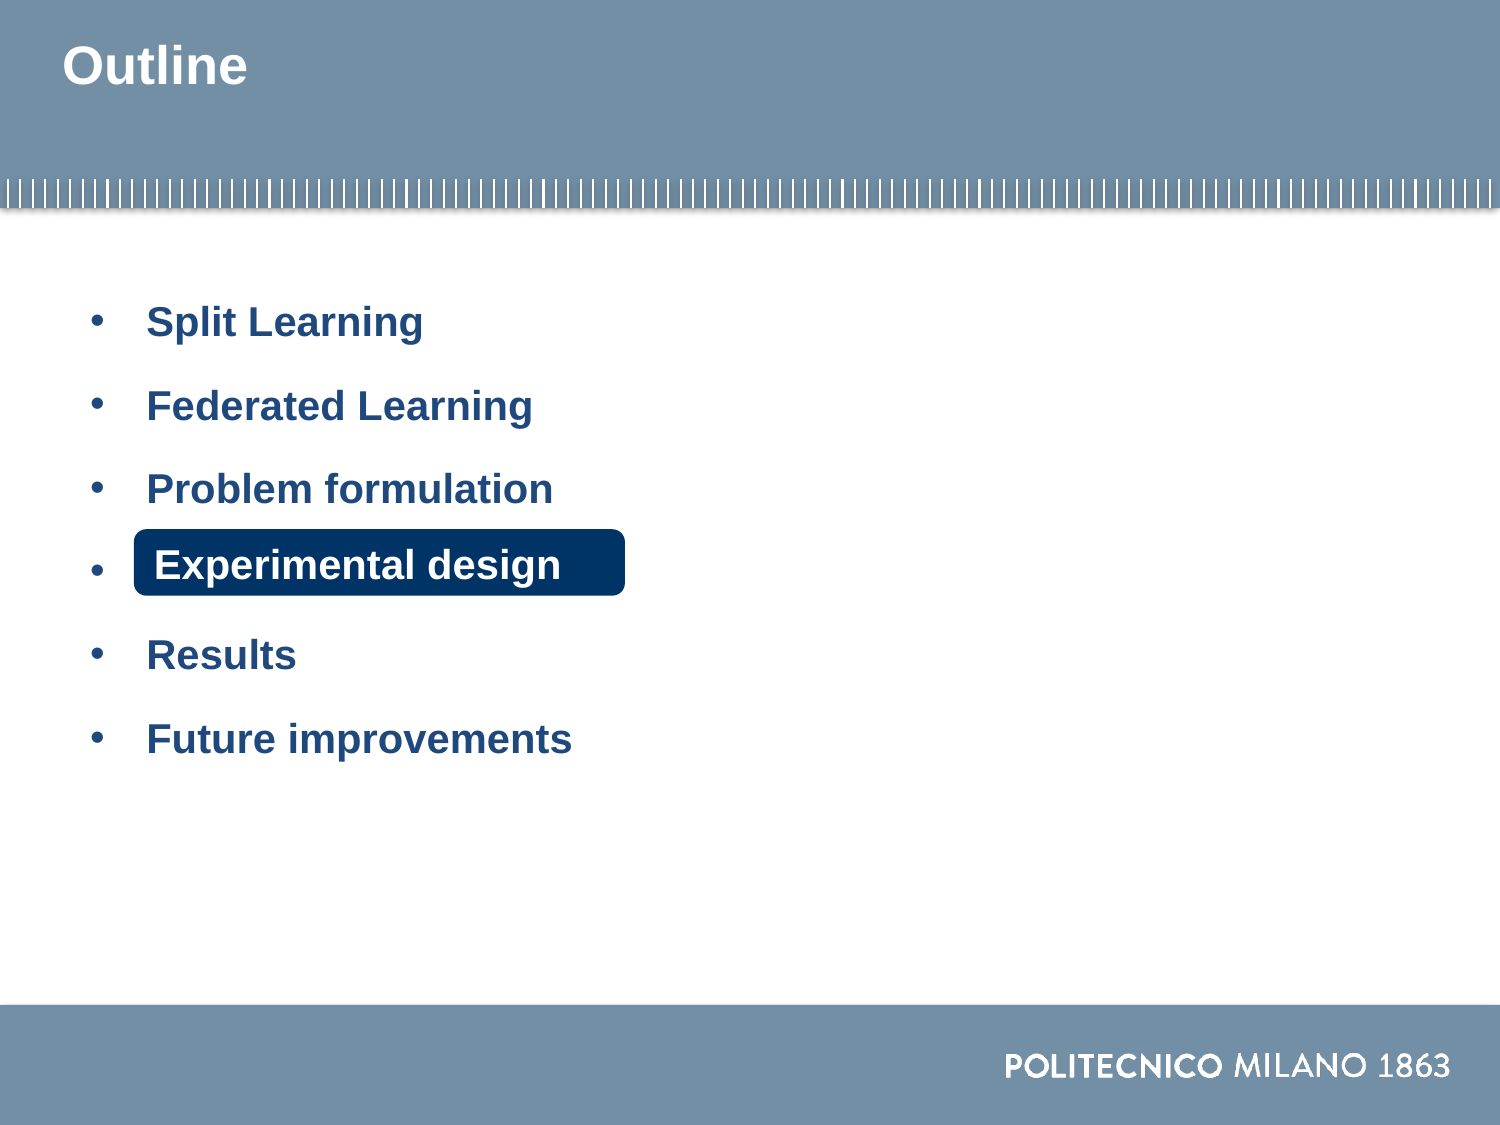

# Outline
Split Learning
Federated Learning
Problem formulation
Experimental design
Results
Future improvements
Experimental design